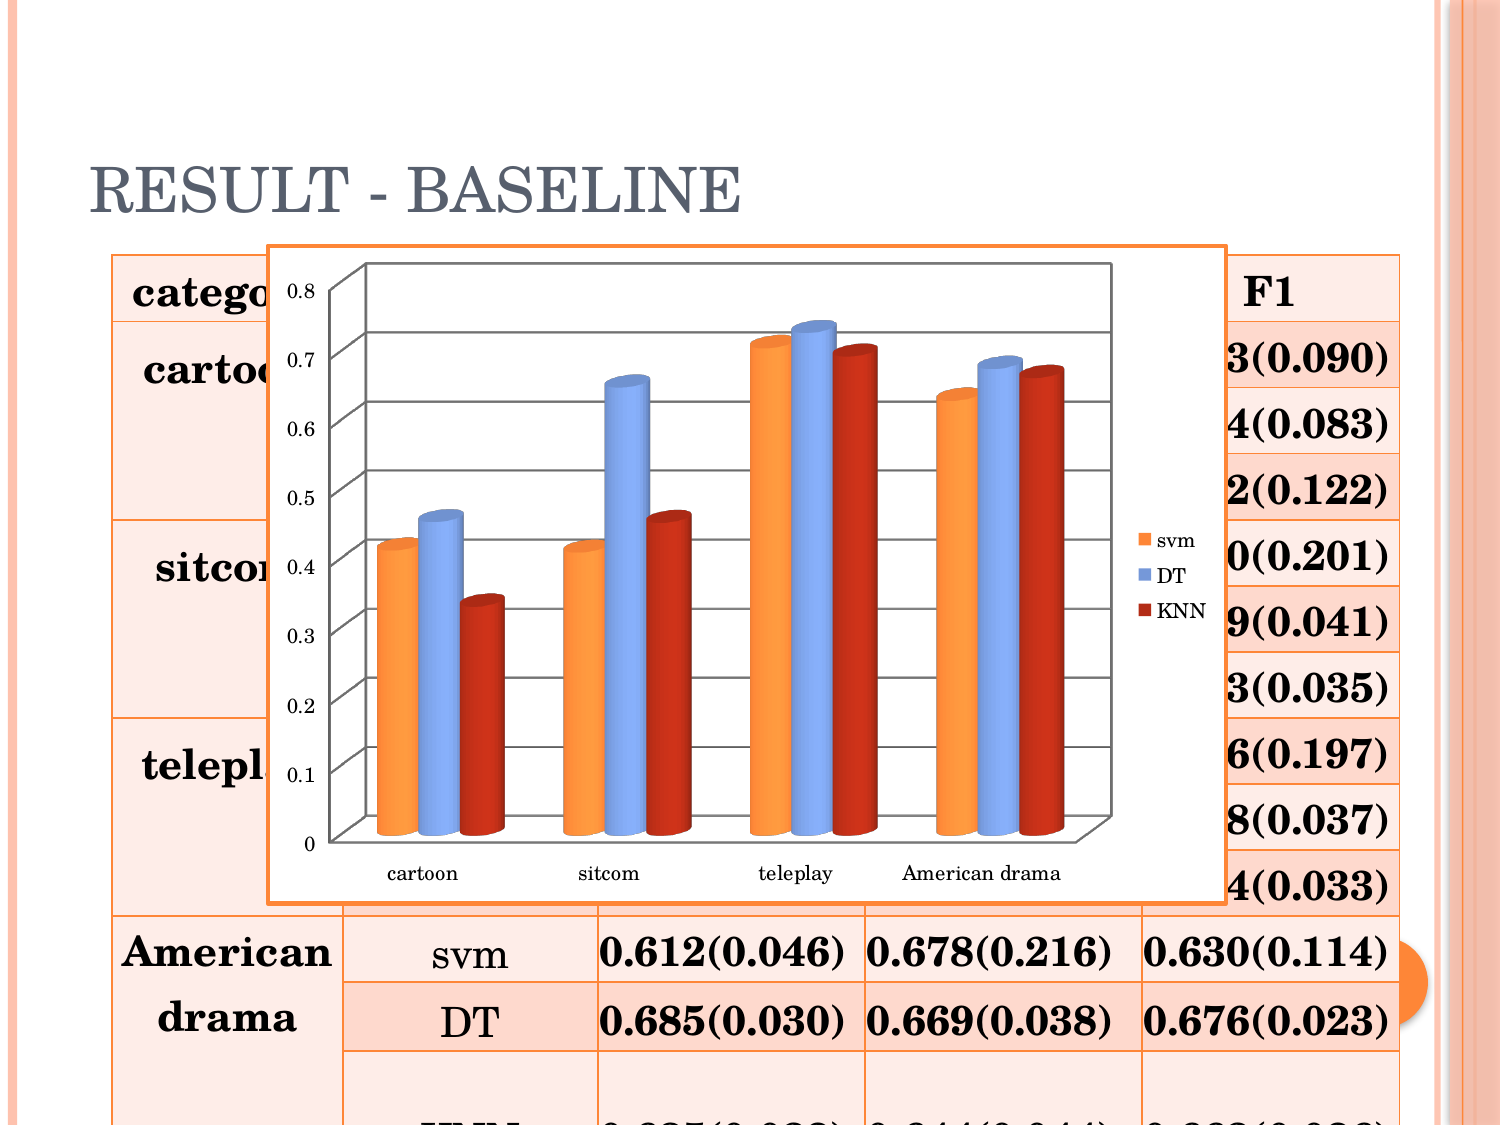

# Result - Baseline

[unsupported chart]

| category | classifier | precision | recall | F1 |
| --- | --- | --- | --- | --- |
| cartoon | svm | 0.594(0.171) | 0.493(0.293) | 0.413(0.090) |
|  | DT | 0.459(0.105) | 0.458(0.096) | 0.454(0.083) |
|  | KNN | 0.654(0.155) | 0.227(0.097) | 0.332(0.122) |
| sitcom | svm | 0.457(0.096) | 0.547(0.341) | 0.410(0.201) |
|  | DT | 0.650(0.026) | 0.651(0.069) | 0.649(0.041) |
|  | KNN | 0.654(0.054) | 0.349(0.038) | 0.453(0.035) |
| teleplay | svm | 0.776(0.197) | 0.559(0.298) | 0.706(0.197) |
|  | DT | 0.738(0.054) | 0.725(0.071) | 0.728(0.037) |
|  | KNN | 0.703(0.047) | 0.690(0.056) | 0.694(0.033) |
| American drama | svm | 0.612(0.046) | 0.678(0.216) | 0.630(0.114) |
|  | DT | 0.685(0.030) | 0.669(0.038) | 0.676(0.023) |
|  | KNN | 0.685(0.032) | 0.644(0.044) | 0.663(0.026) |